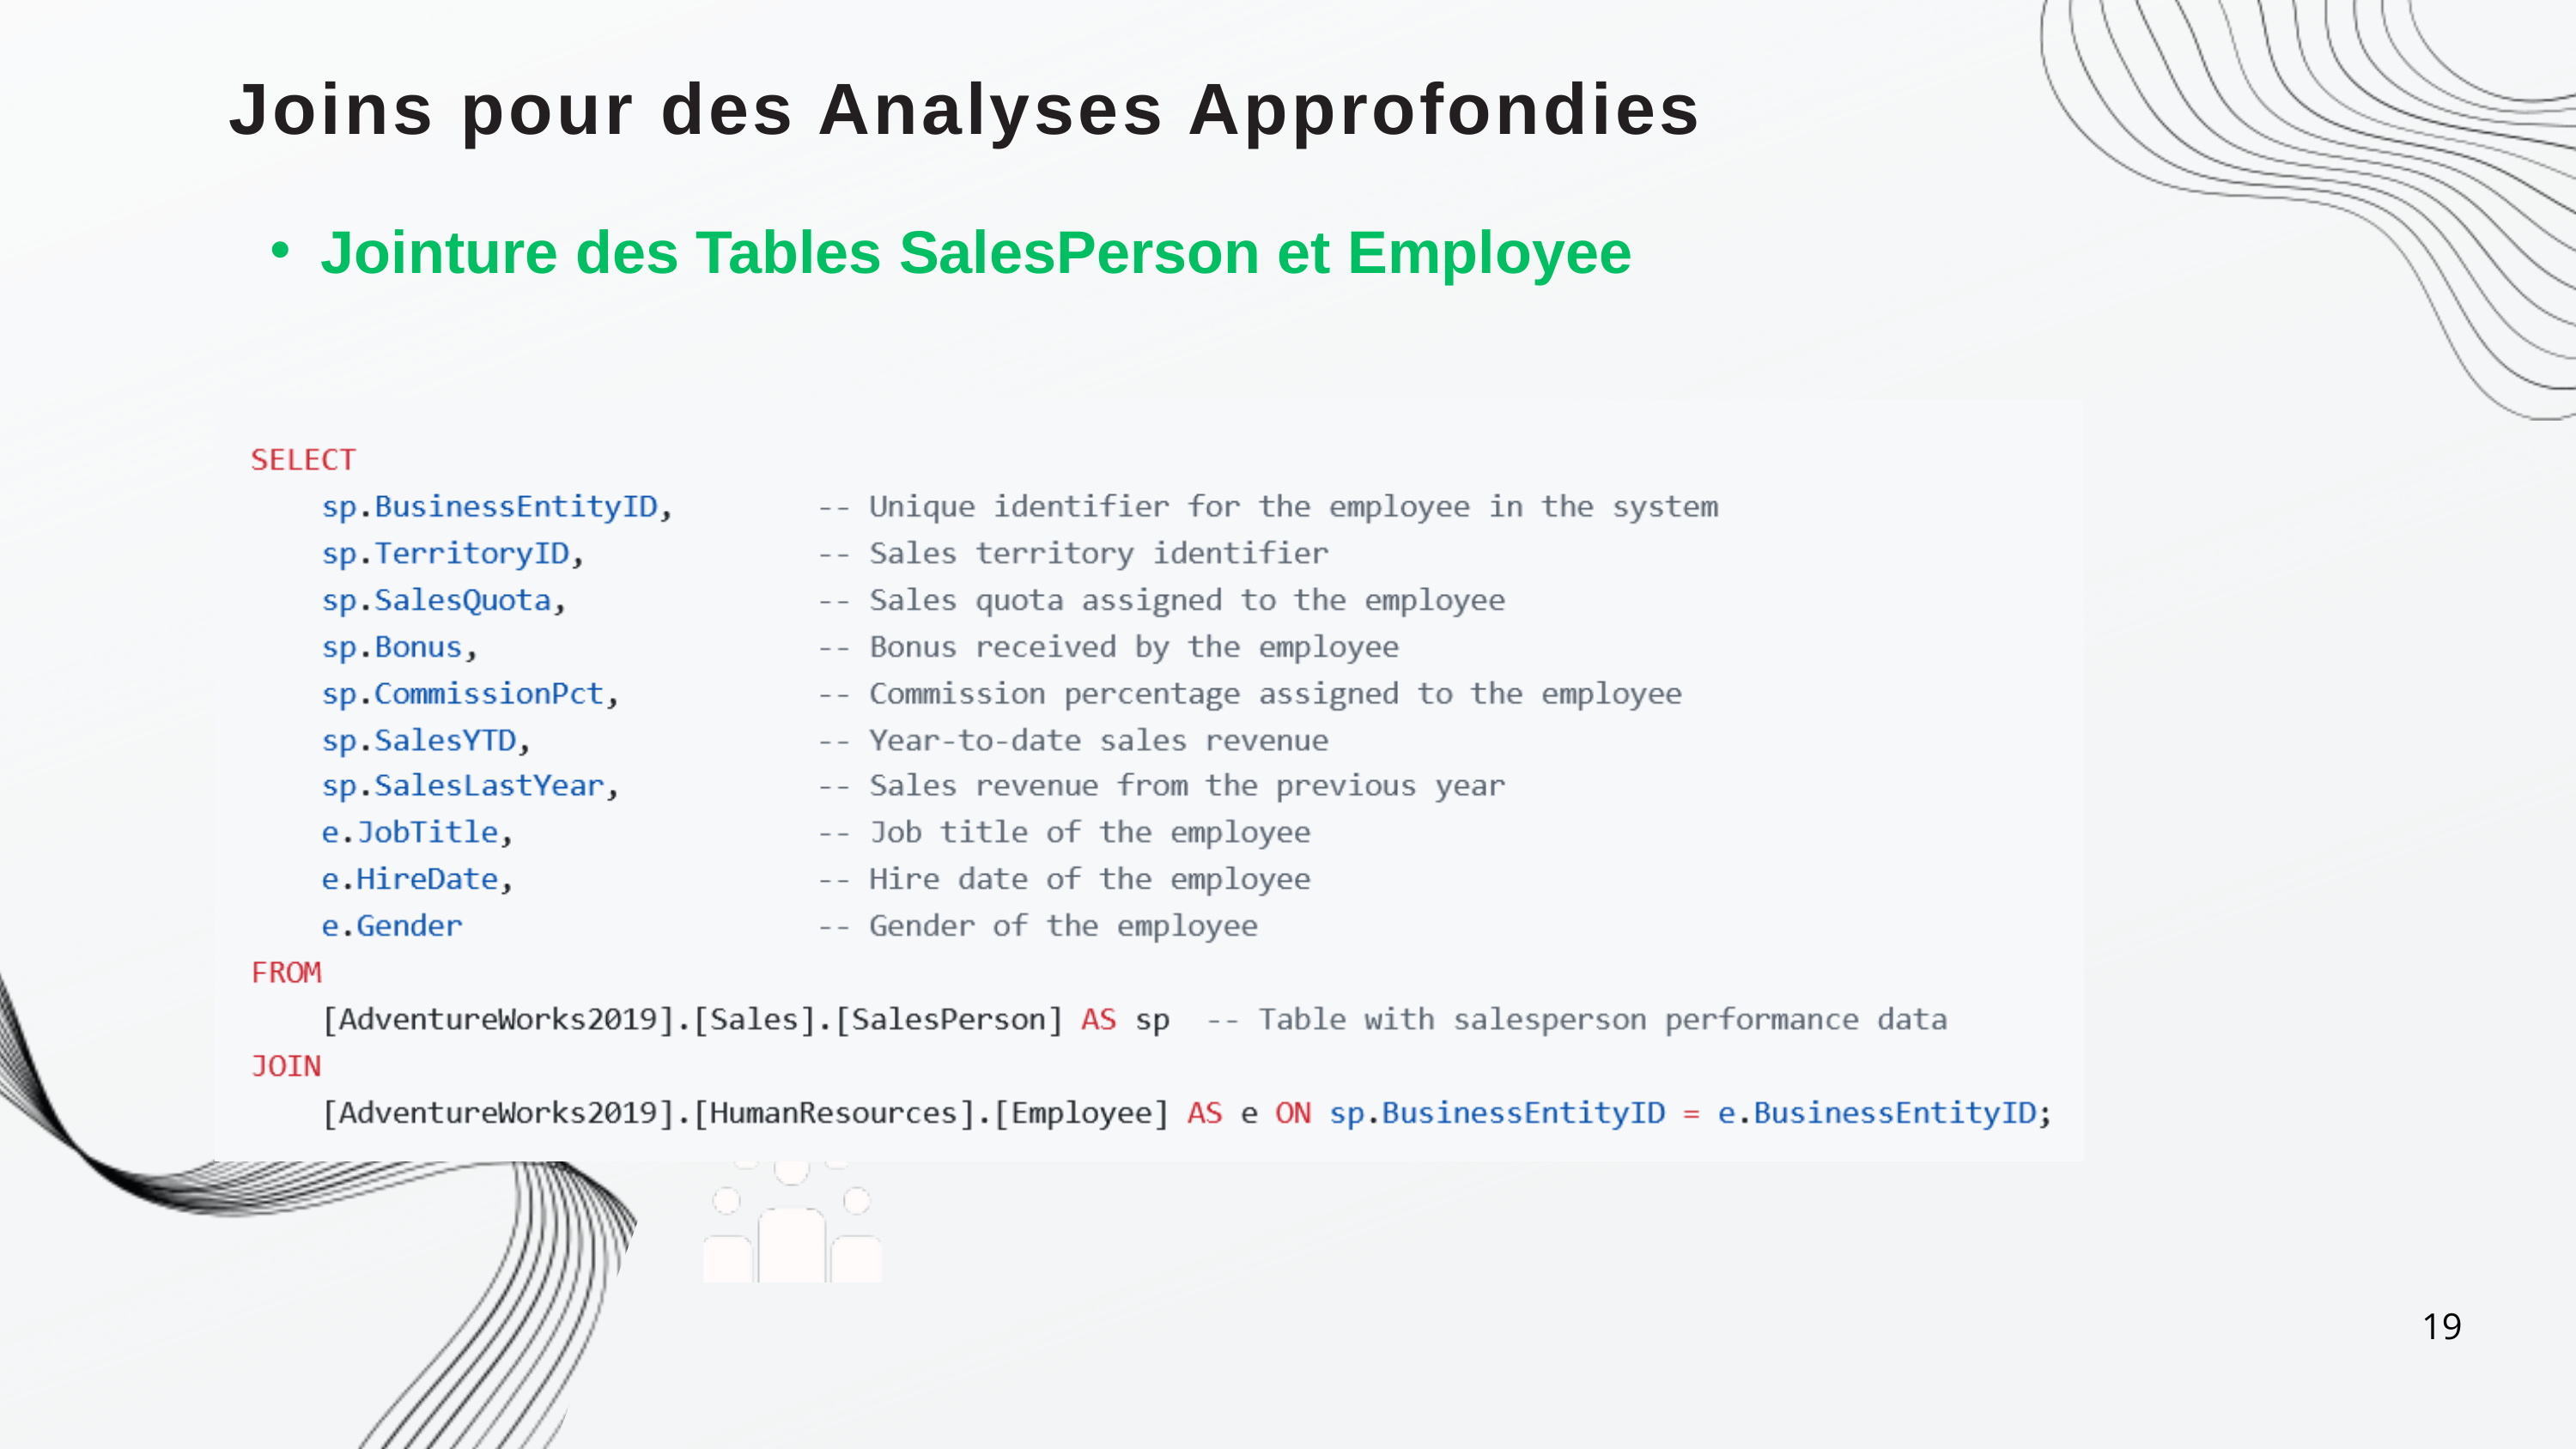

Joins pour des Analyses Approfondies
Jointure des Tables SalesPerson et Employee

19